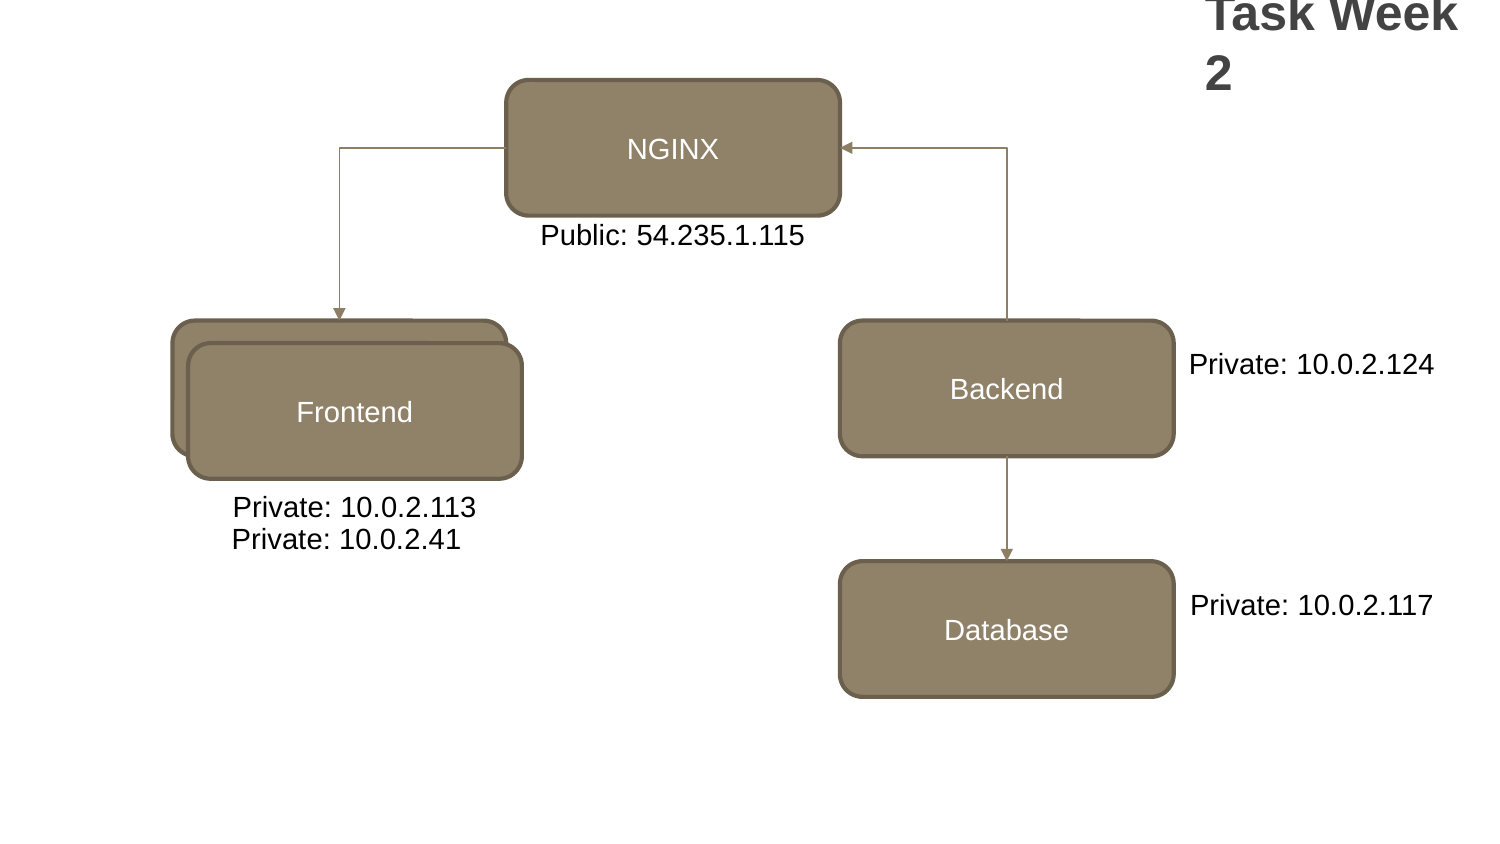

Task Week 2
NGINX
Public: 54.235.1.115

Backend
Private: 10.0.2.124
Frontend
Private: 10.0.2.113
Private: 10.0.2.41
Database
Private: 10.0.2.117